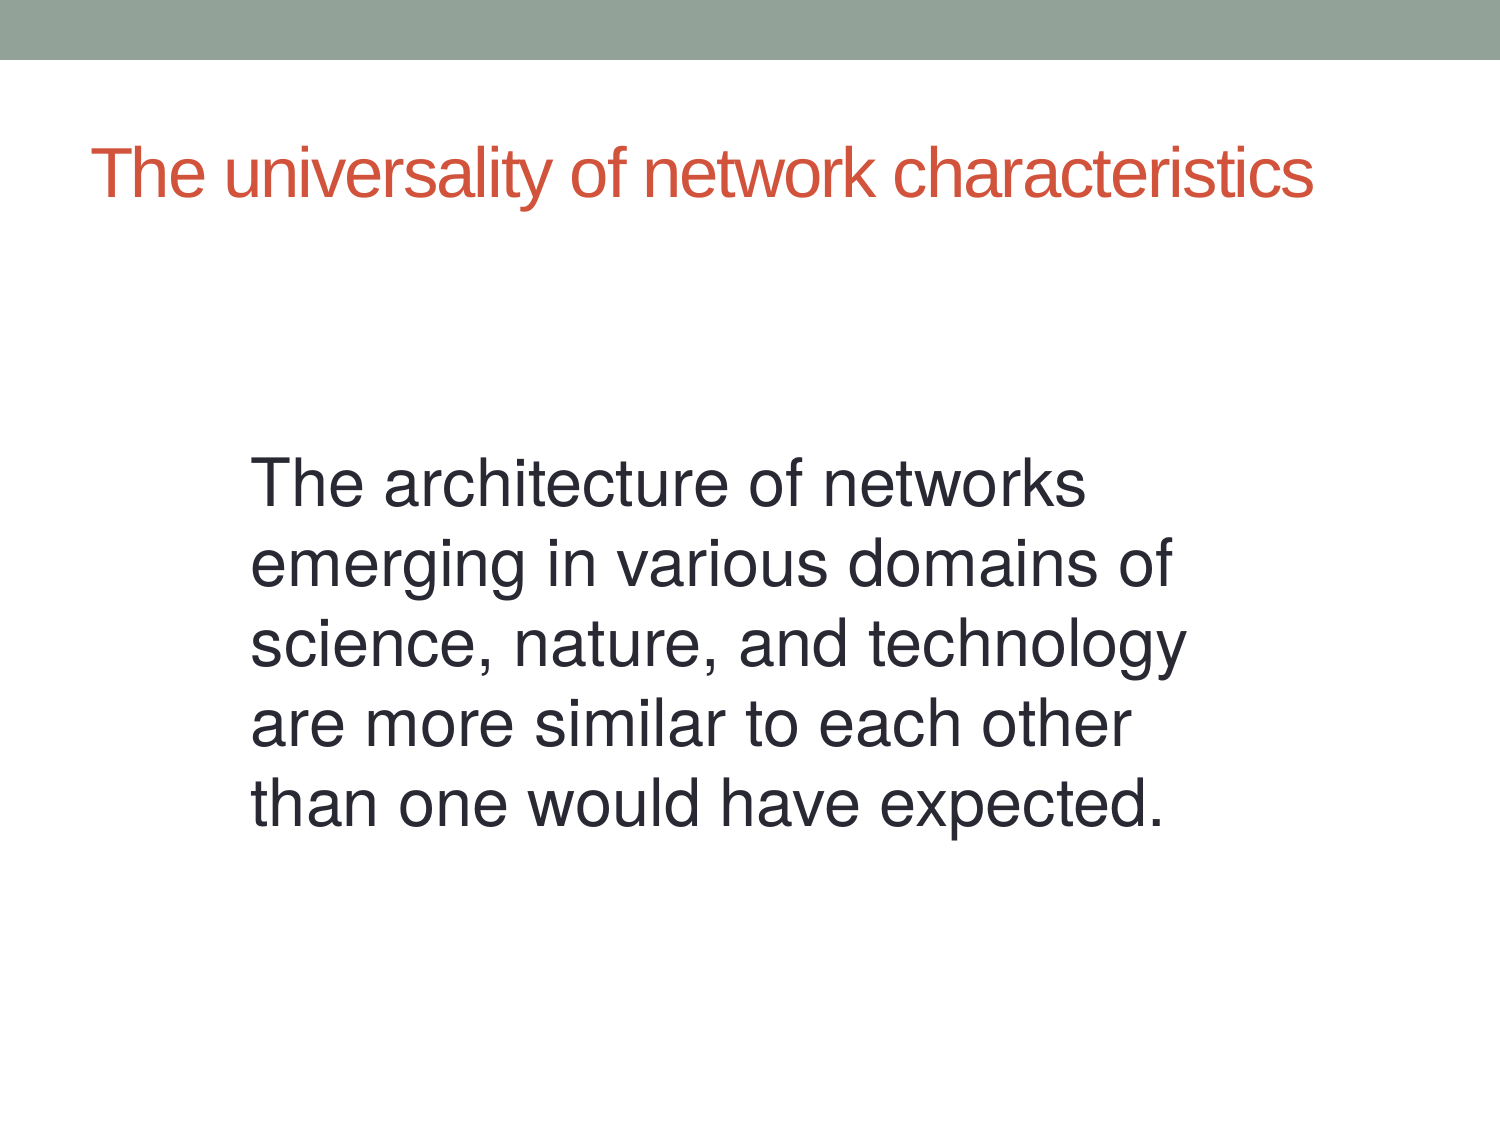

# The universality of network characteristics

The architecture of networks emerging in various domains of science, nature, and technology are more similar to each other than one would have expected.